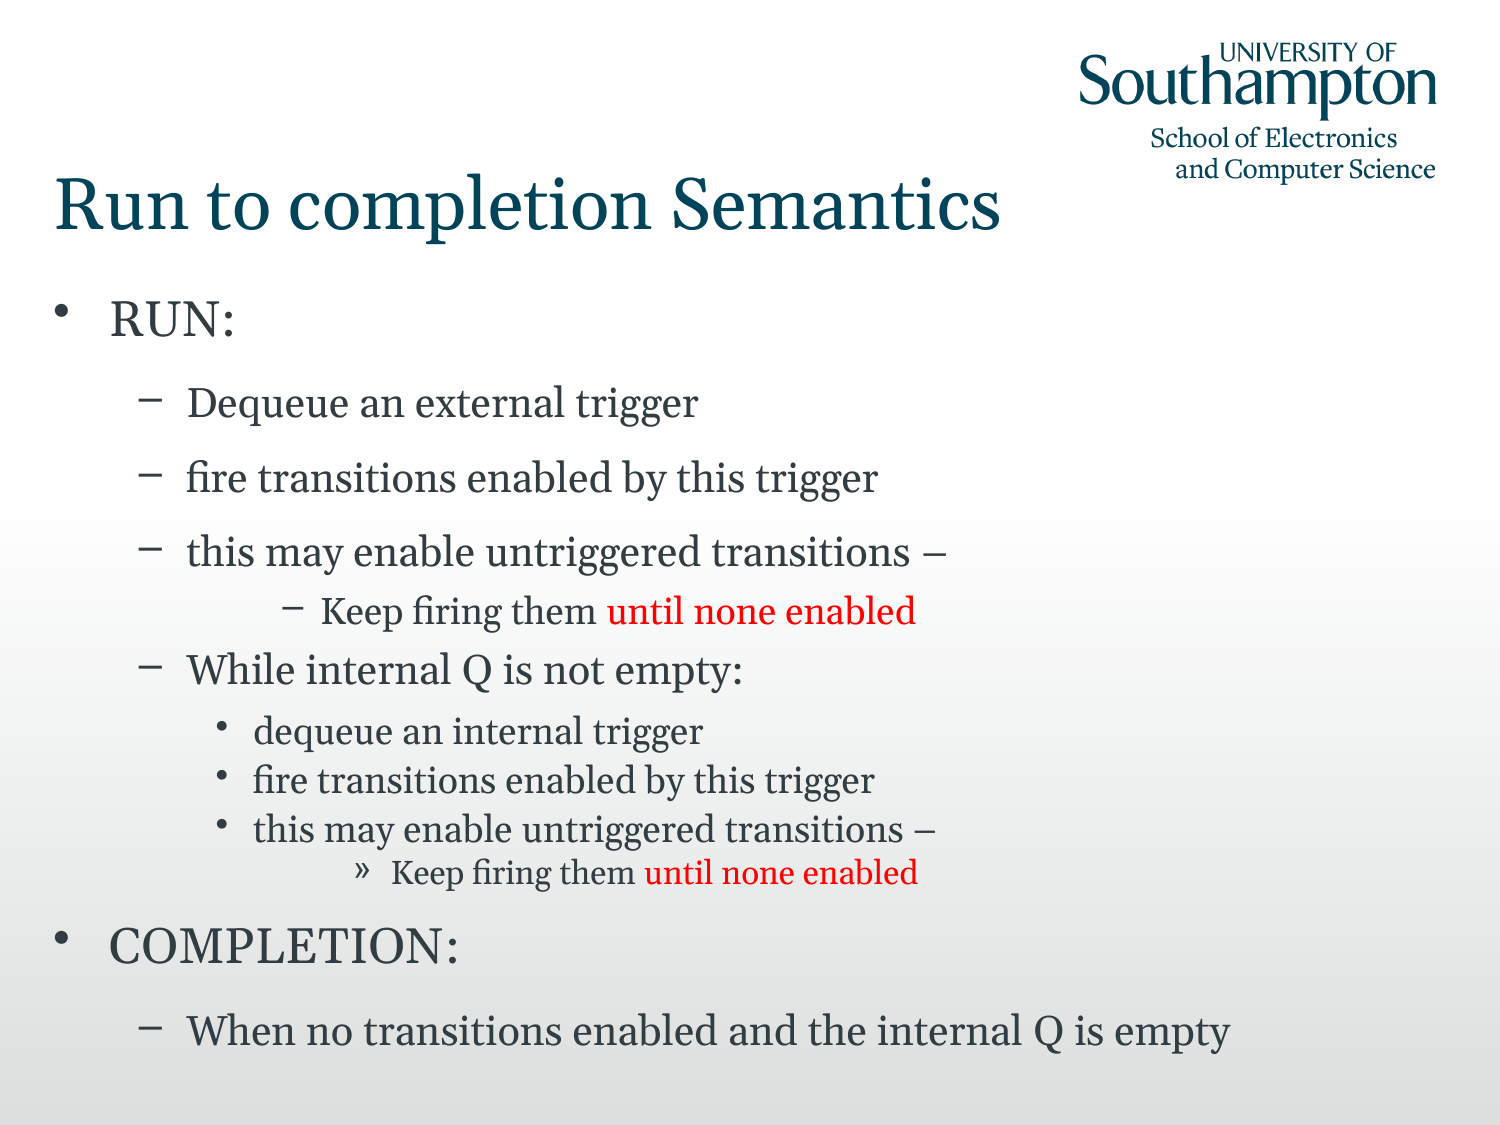

# Run to completion Semantics
RUN:
Dequeue an external trigger
fire transitions enabled by this trigger
this may enable untriggered transitions –
Keep firing them until none enabled
While internal Q is not empty:
dequeue an internal trigger
fire transitions enabled by this trigger
this may enable untriggered transitions –
Keep firing them until none enabled
COMPLETION:
When no transitions enabled and the internal Q is empty